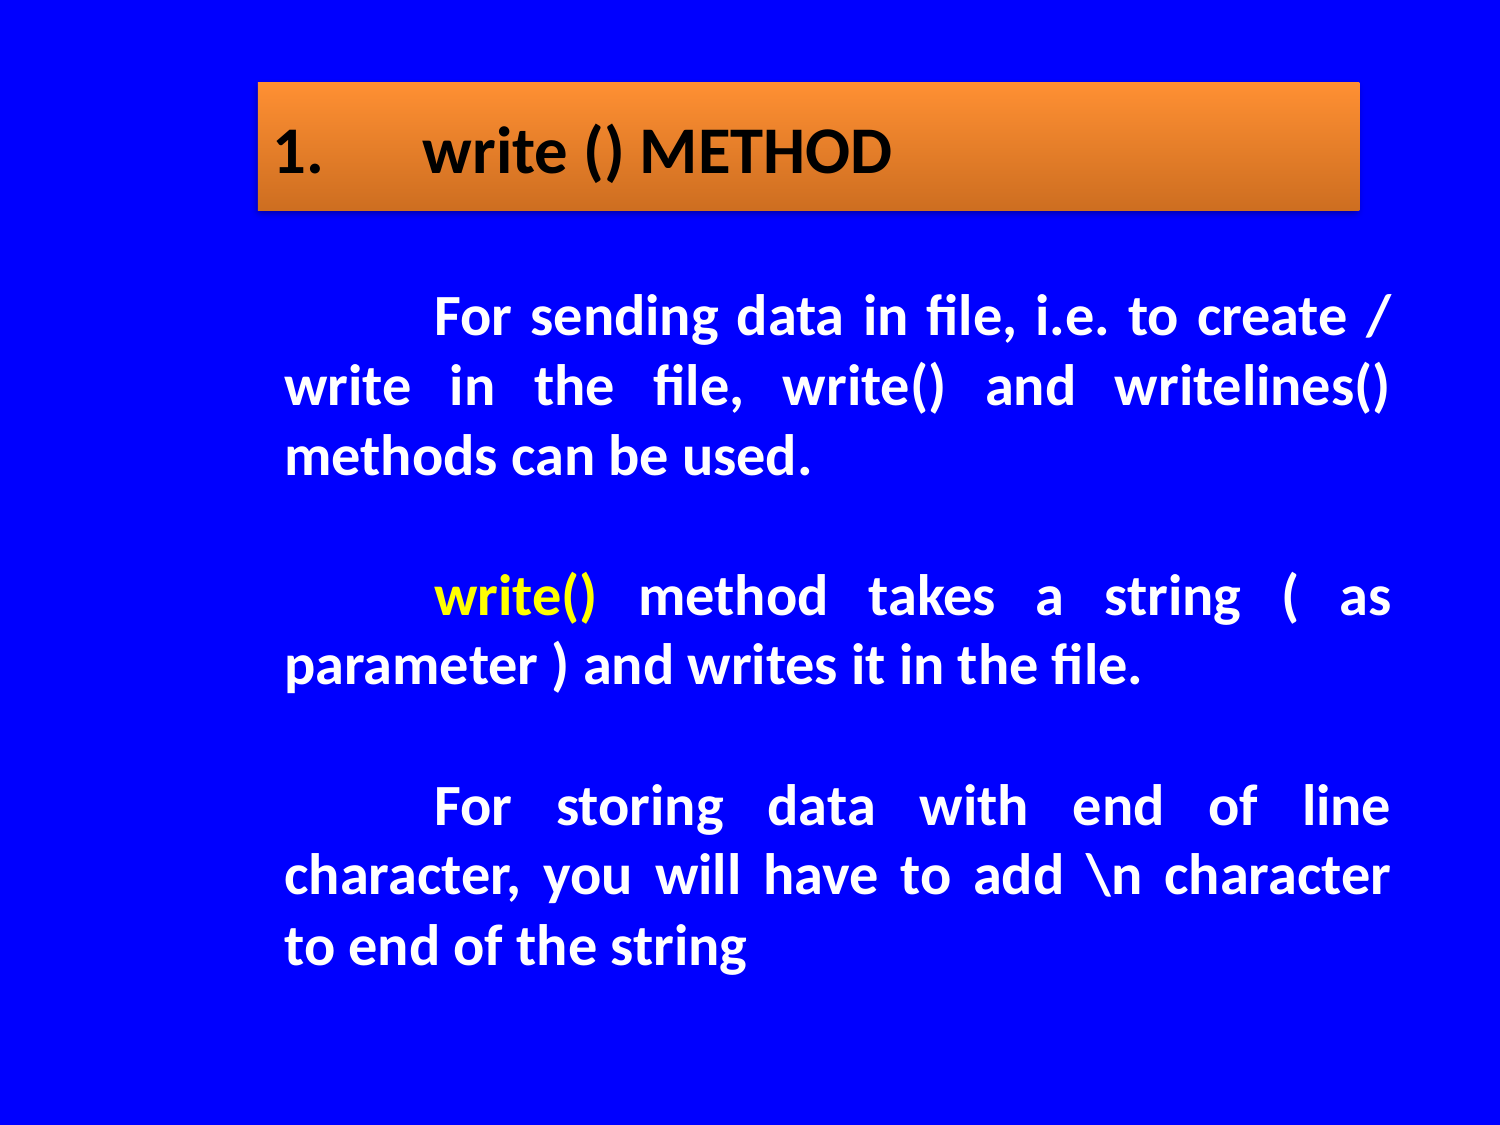

1.	write () METHOD
	For sending data in file, i.e. to create / write in the file, write() and writelines() methods can be used.

	write() method takes a string ( as parameter ) and writes it in the file.

	For storing data with end of line character, you will have to add \n character to end of the string